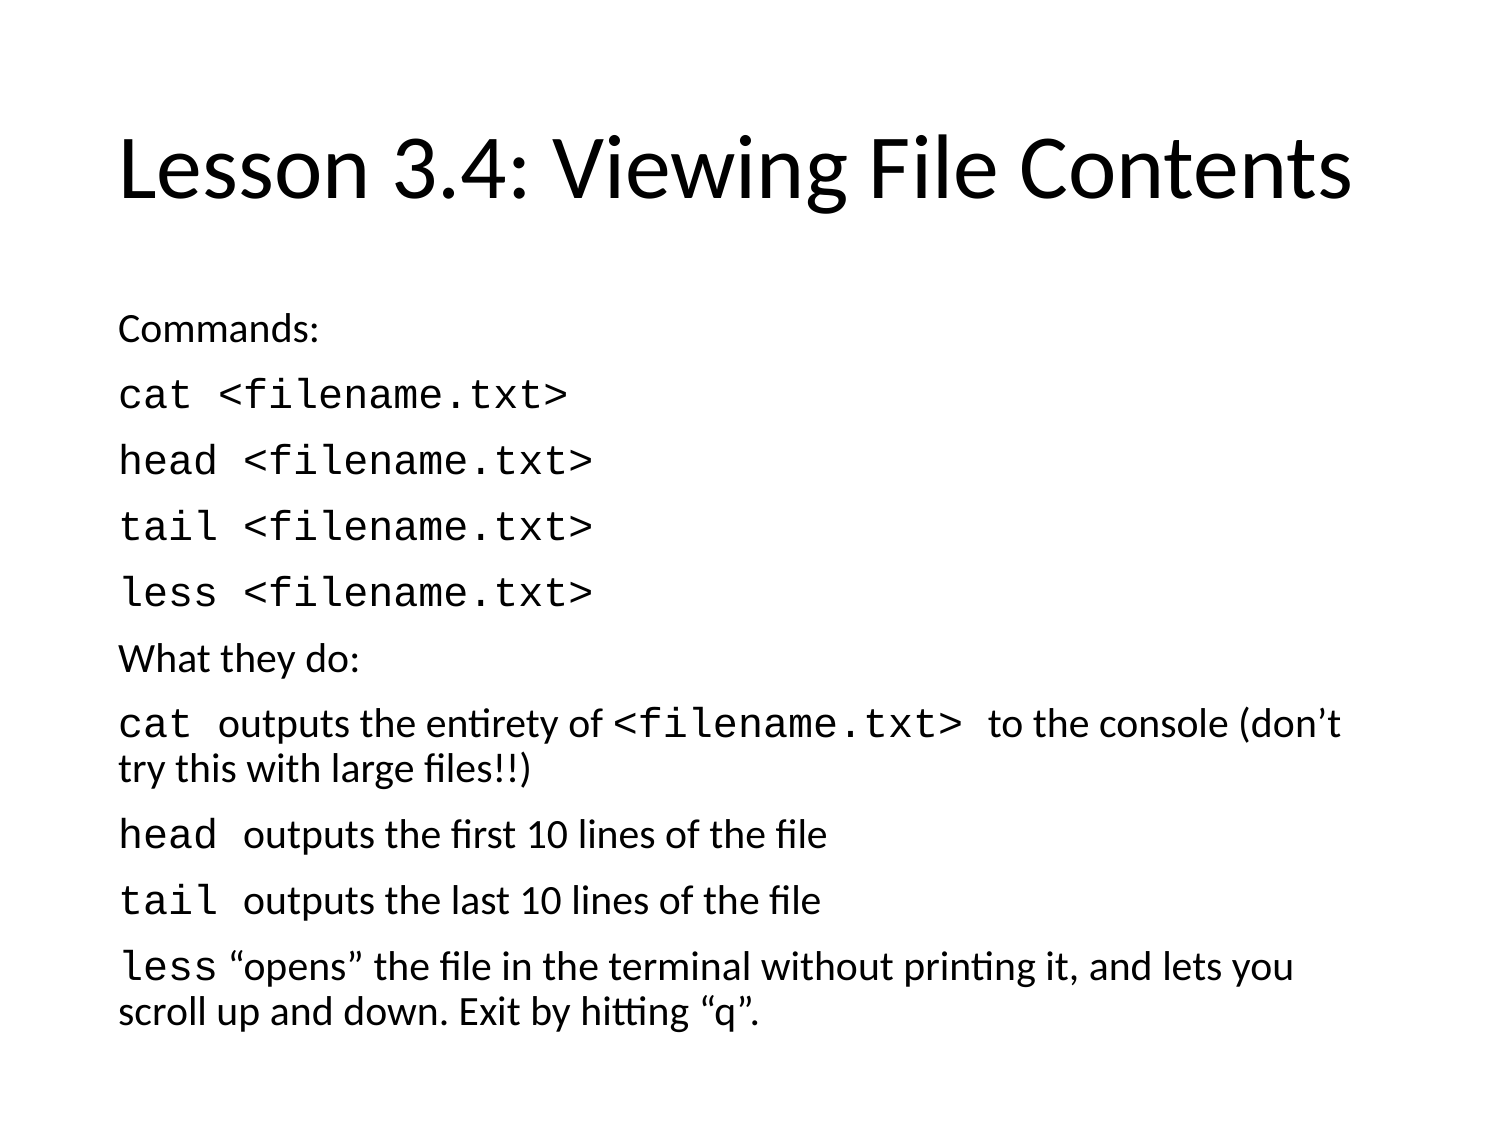

# Lesson 3.4: Viewing File Contents
Commands:
cat <filename.txt>
head <filename.txt>
tail <filename.txt>
less <filename.txt>
What they do:
cat outputs the entirety of <filename.txt> to the console (don’t try this with large files!!)
head outputs the first 10 lines of the file
tail outputs the last 10 lines of the file
less “opens” the file in the terminal without printing it, and lets you scroll up and down. Exit by hitting “q”.